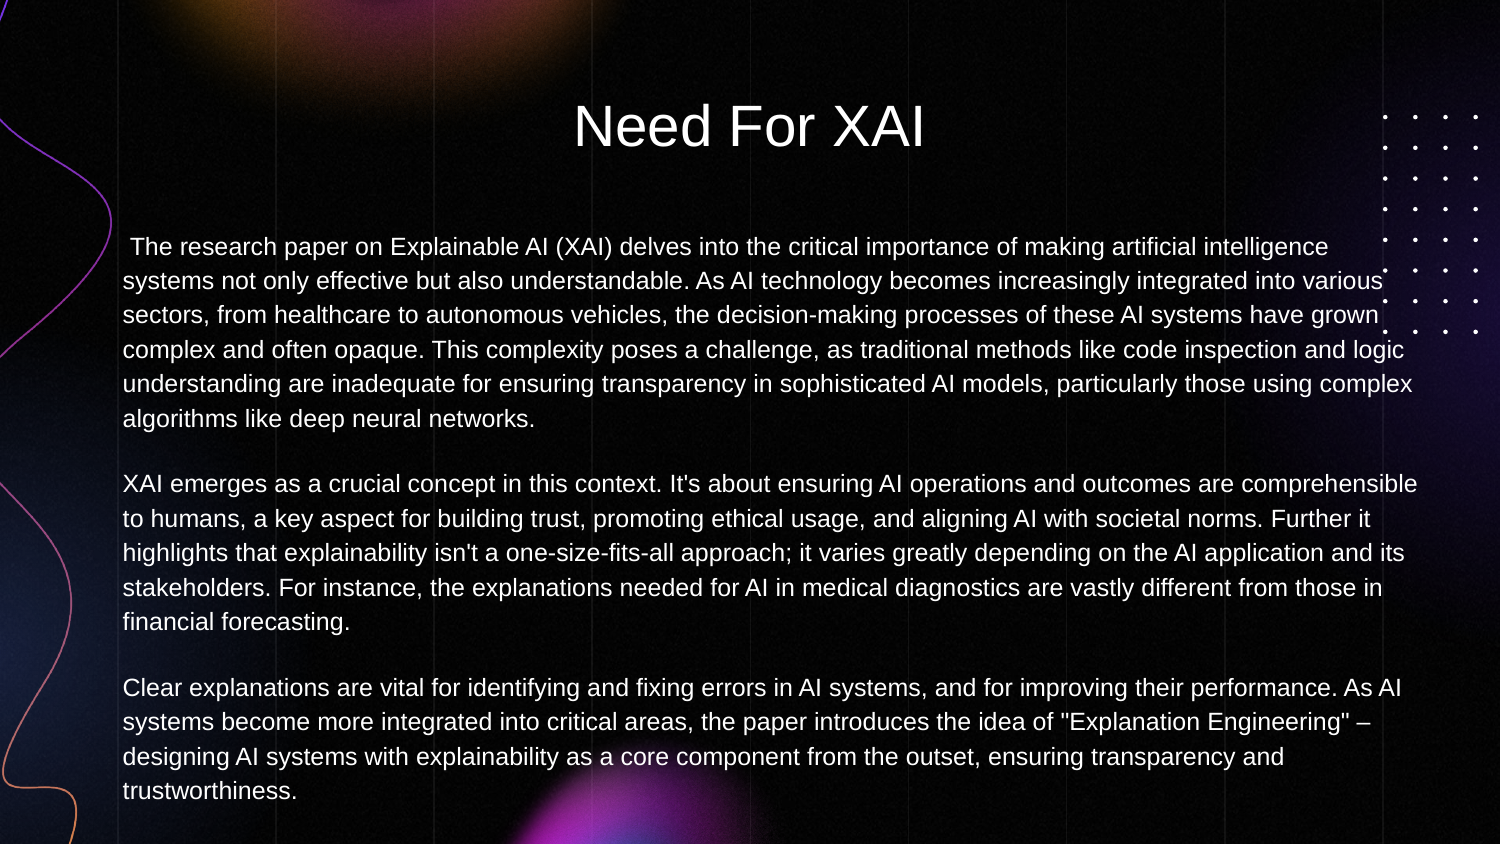

# Need For XAI
 The research paper on Explainable AI (XAI) delves into the critical importance of making artificial intelligence systems not only effective but also understandable. As AI technology becomes increasingly integrated into various sectors, from healthcare to autonomous vehicles, the decision-making processes of these AI systems have grown complex and often opaque. This complexity poses a challenge, as traditional methods like code inspection and logic understanding are inadequate for ensuring transparency in sophisticated AI models, particularly those using complex algorithms like deep neural networks.
XAI emerges as a crucial concept in this context. It's about ensuring AI operations and outcomes are comprehensible to humans, a key aspect for building trust, promoting ethical usage, and aligning AI with societal norms. Further it highlights that explainability isn't a one-size-fits-all approach; it varies greatly depending on the AI application and its stakeholders. For instance, the explanations needed for AI in medical diagnostics are vastly different from those in financial forecasting.
Clear explanations are vital for identifying and fixing errors in AI systems, and for improving their performance. As AI systems become more integrated into critical areas, the paper introduces the idea of "Explanation Engineering" – designing AI systems with explainability as a core component from the outset, ensuring transparency and trustworthiness.